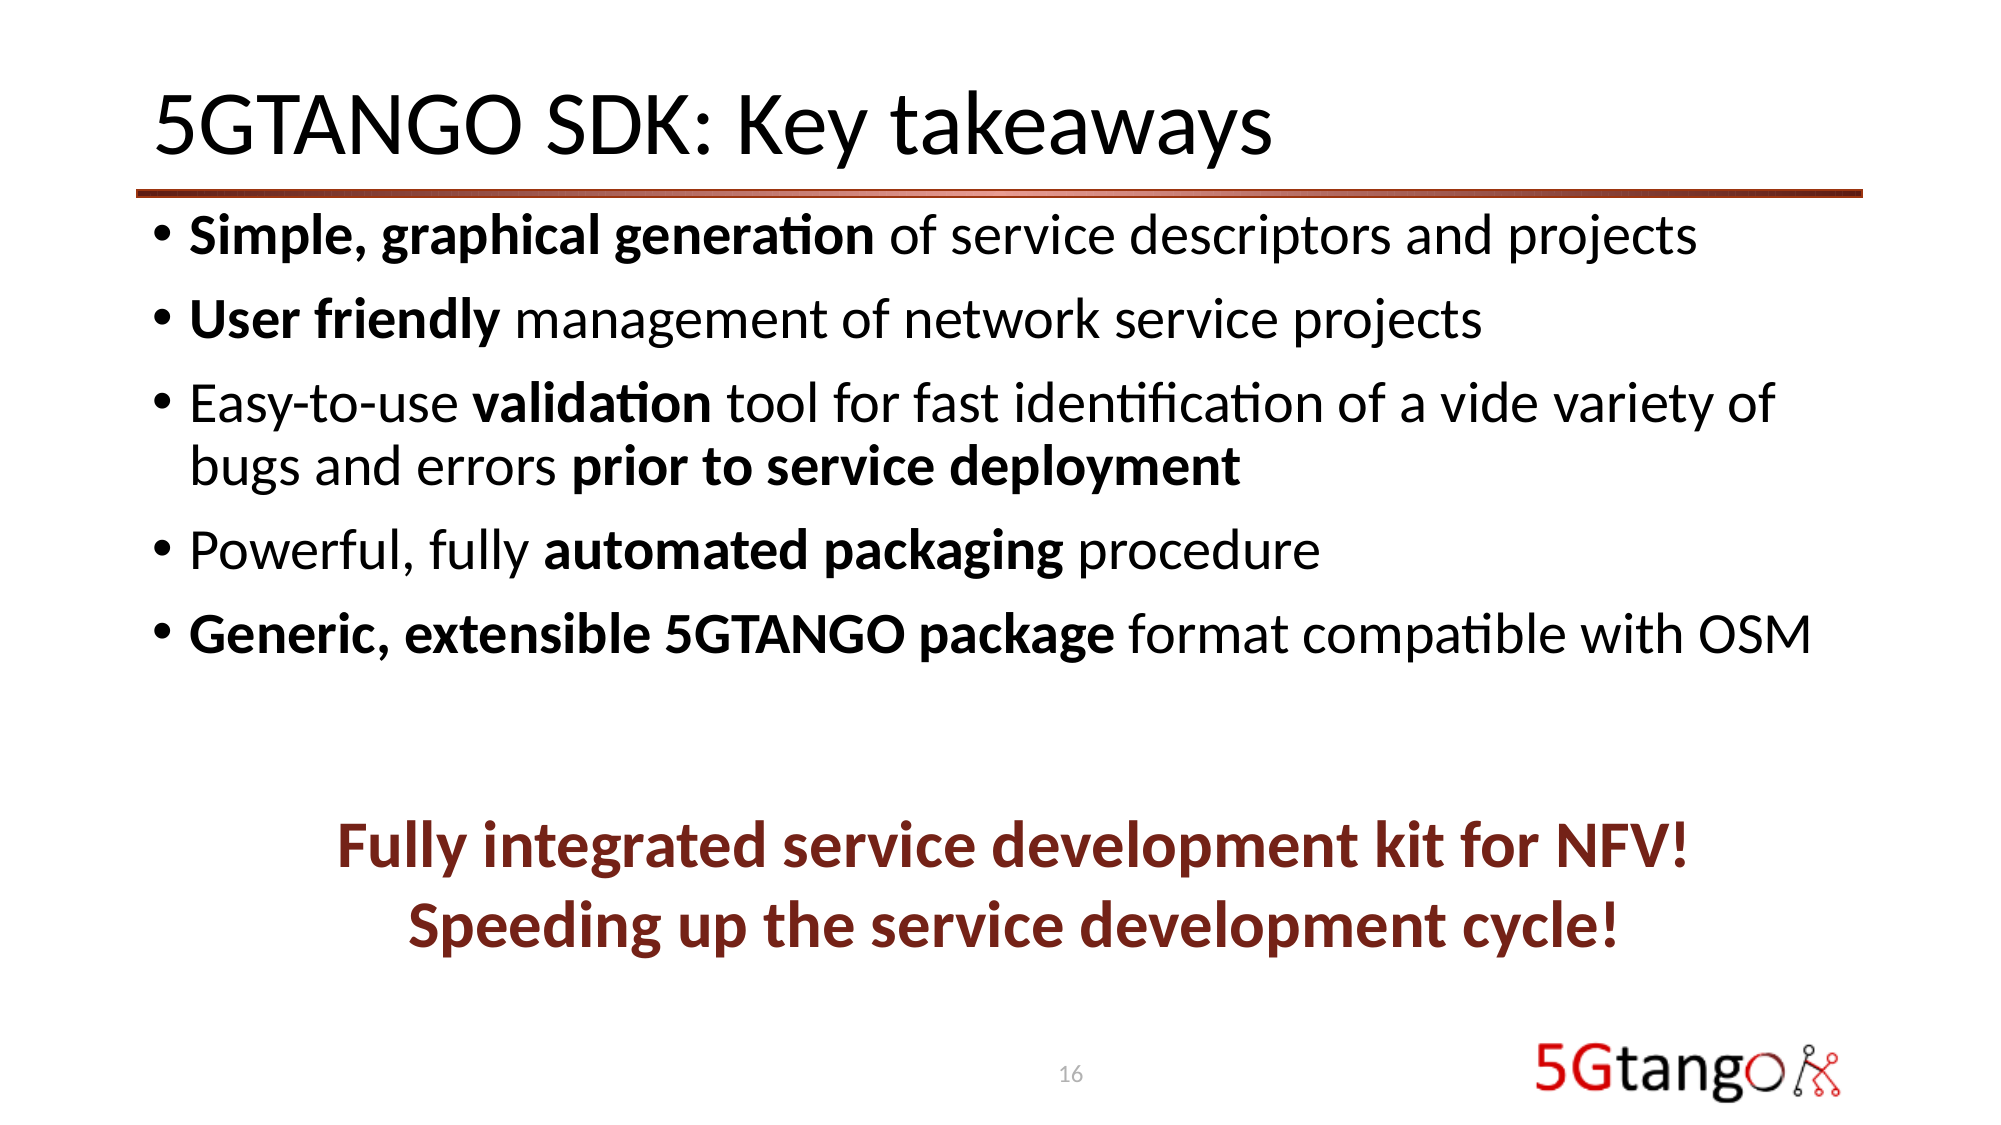

16
# 5GTANGO SDK: Key takeaways
Simple, graphical generation of service descriptors and projects
User friendly management of network service projects
Easy-to-use validation tool for fast identification of a vide variety of bugs and errors prior to service deployment
Powerful, fully automated packaging procedure
Generic, extensible 5GTANGO package format compatible with OSM
Fully integrated service development kit for NFV!
Speeding up the service development cycle!